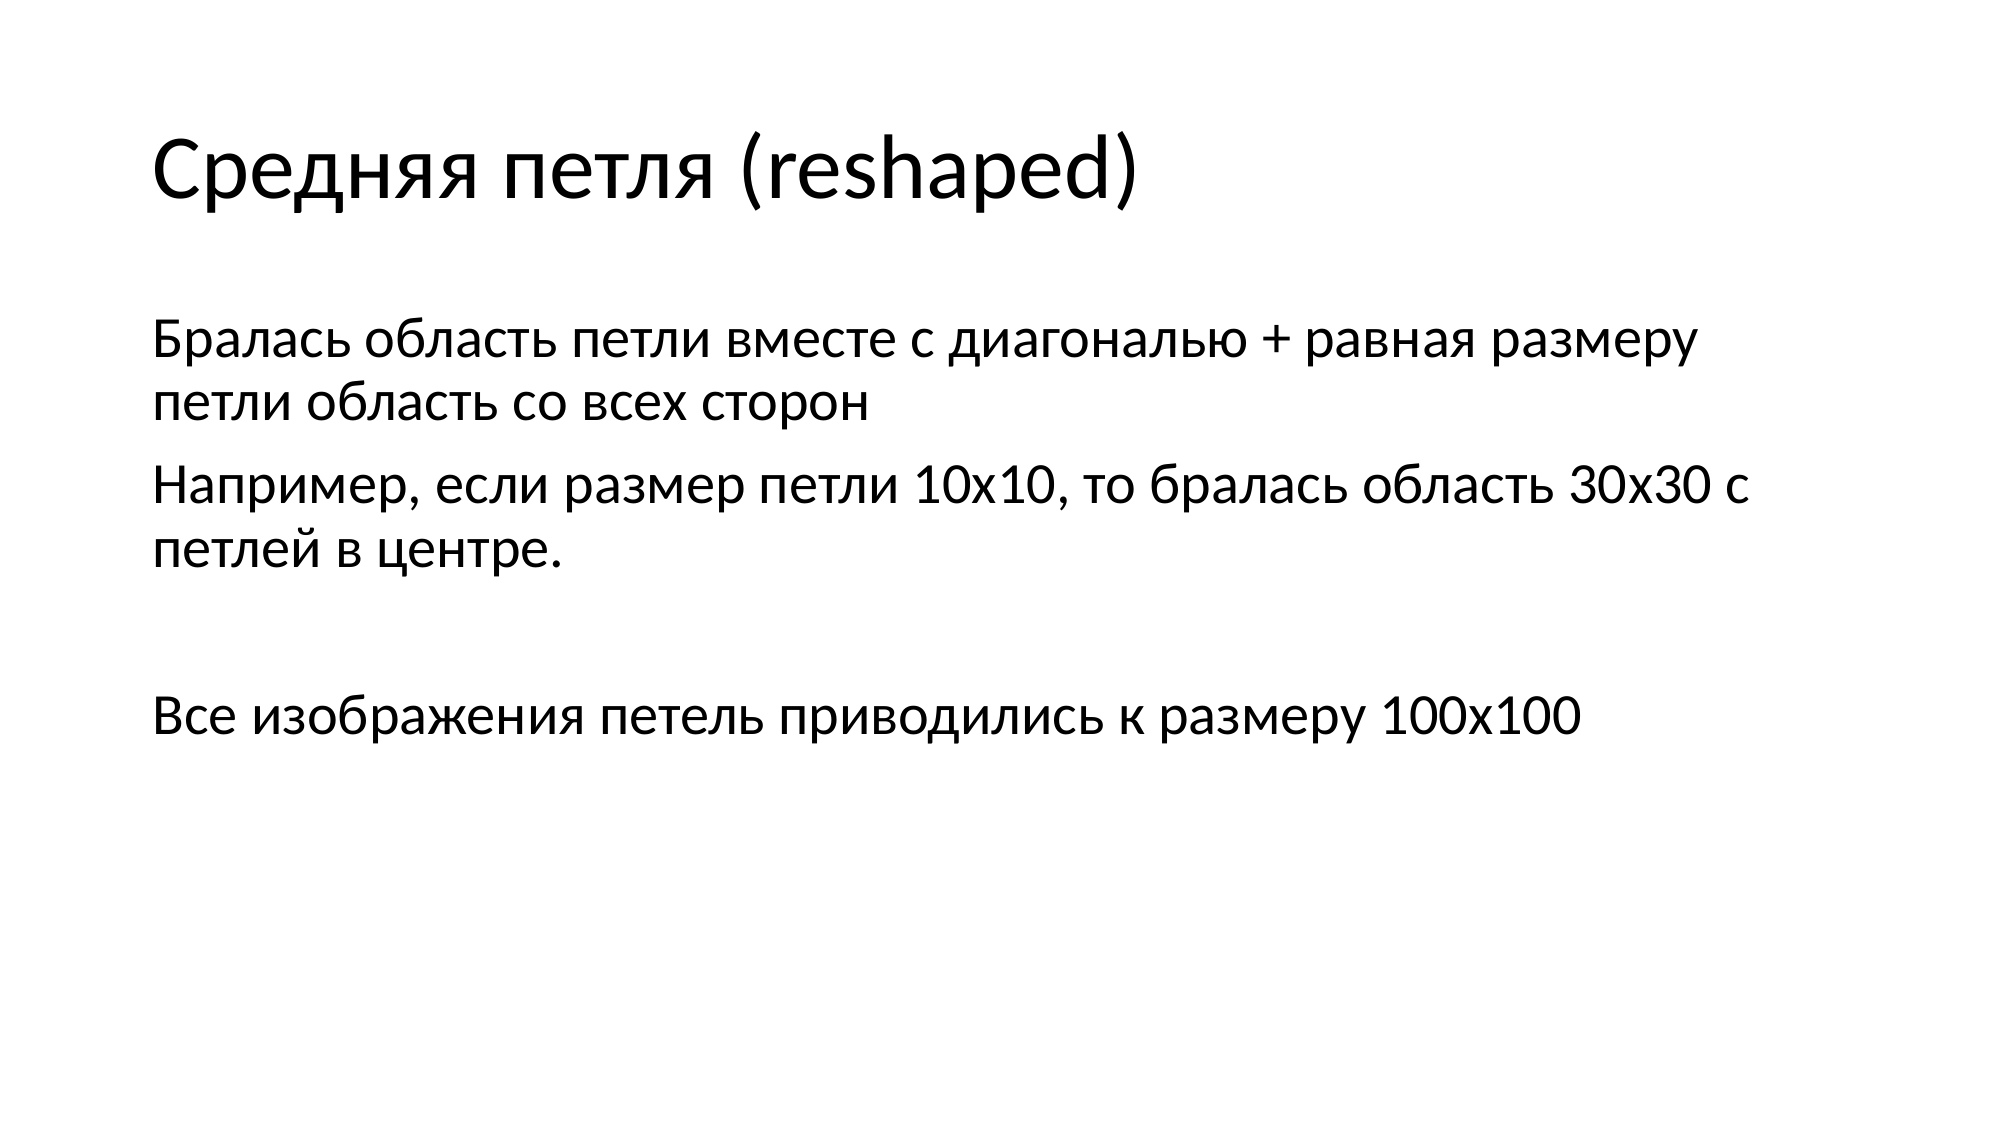

# Средняя петля (reshaped)
Бралась область петли вместе с диагональю + равная размеру петли область со всех сторон
Например, если размер петли 10х10, то бралась область 30x30 с петлей в центре.

Все изображения петель приводились к размеру 100х100